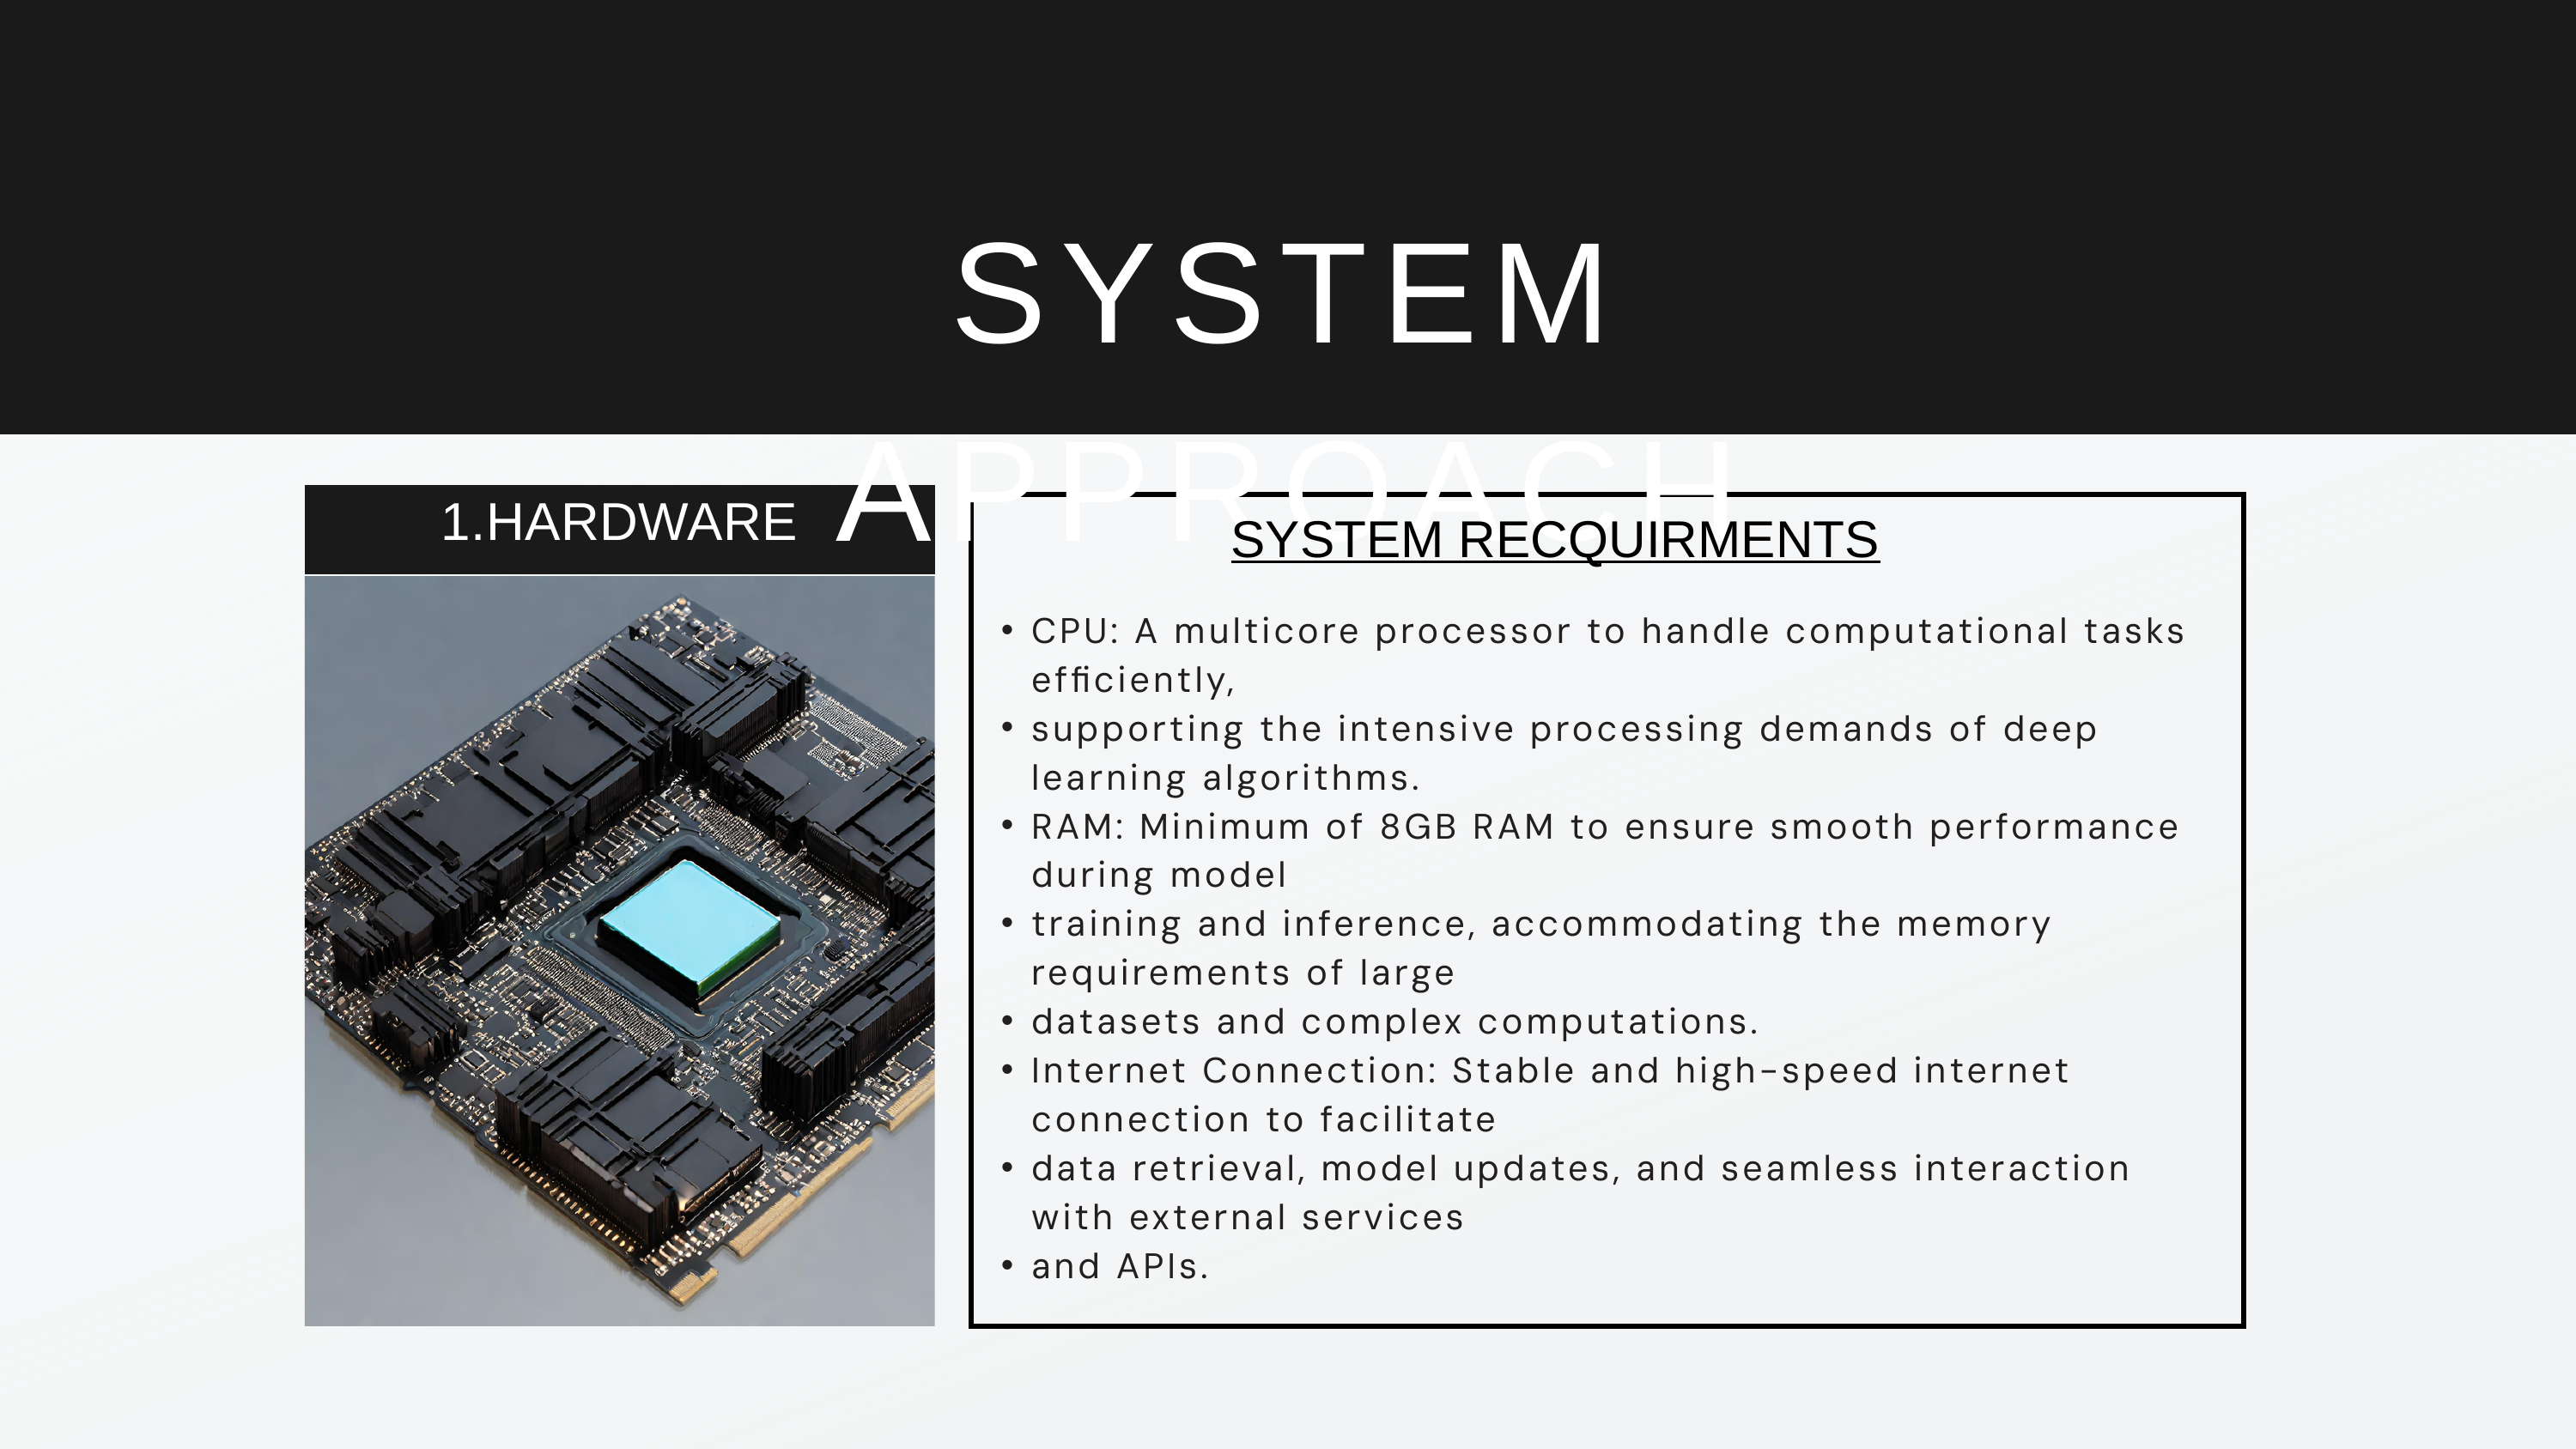

SYSTEM APPROACH

1.HARDWARE

SYSTEM RECQUIRMENTS

CPU: A multicore processor to handle computational tasks efficiently,
supporting the intensive processing demands of deep learning algorithms.
RAM: Minimum of 8GB RAM to ensure smooth performance during model
training and inference, accommodating the memory requirements of large
datasets and complex computations.
Internet Connection: Stable and high-speed internet connection to facilitate
data retrieval, model updates, and seamless interaction with external services
and APIs.